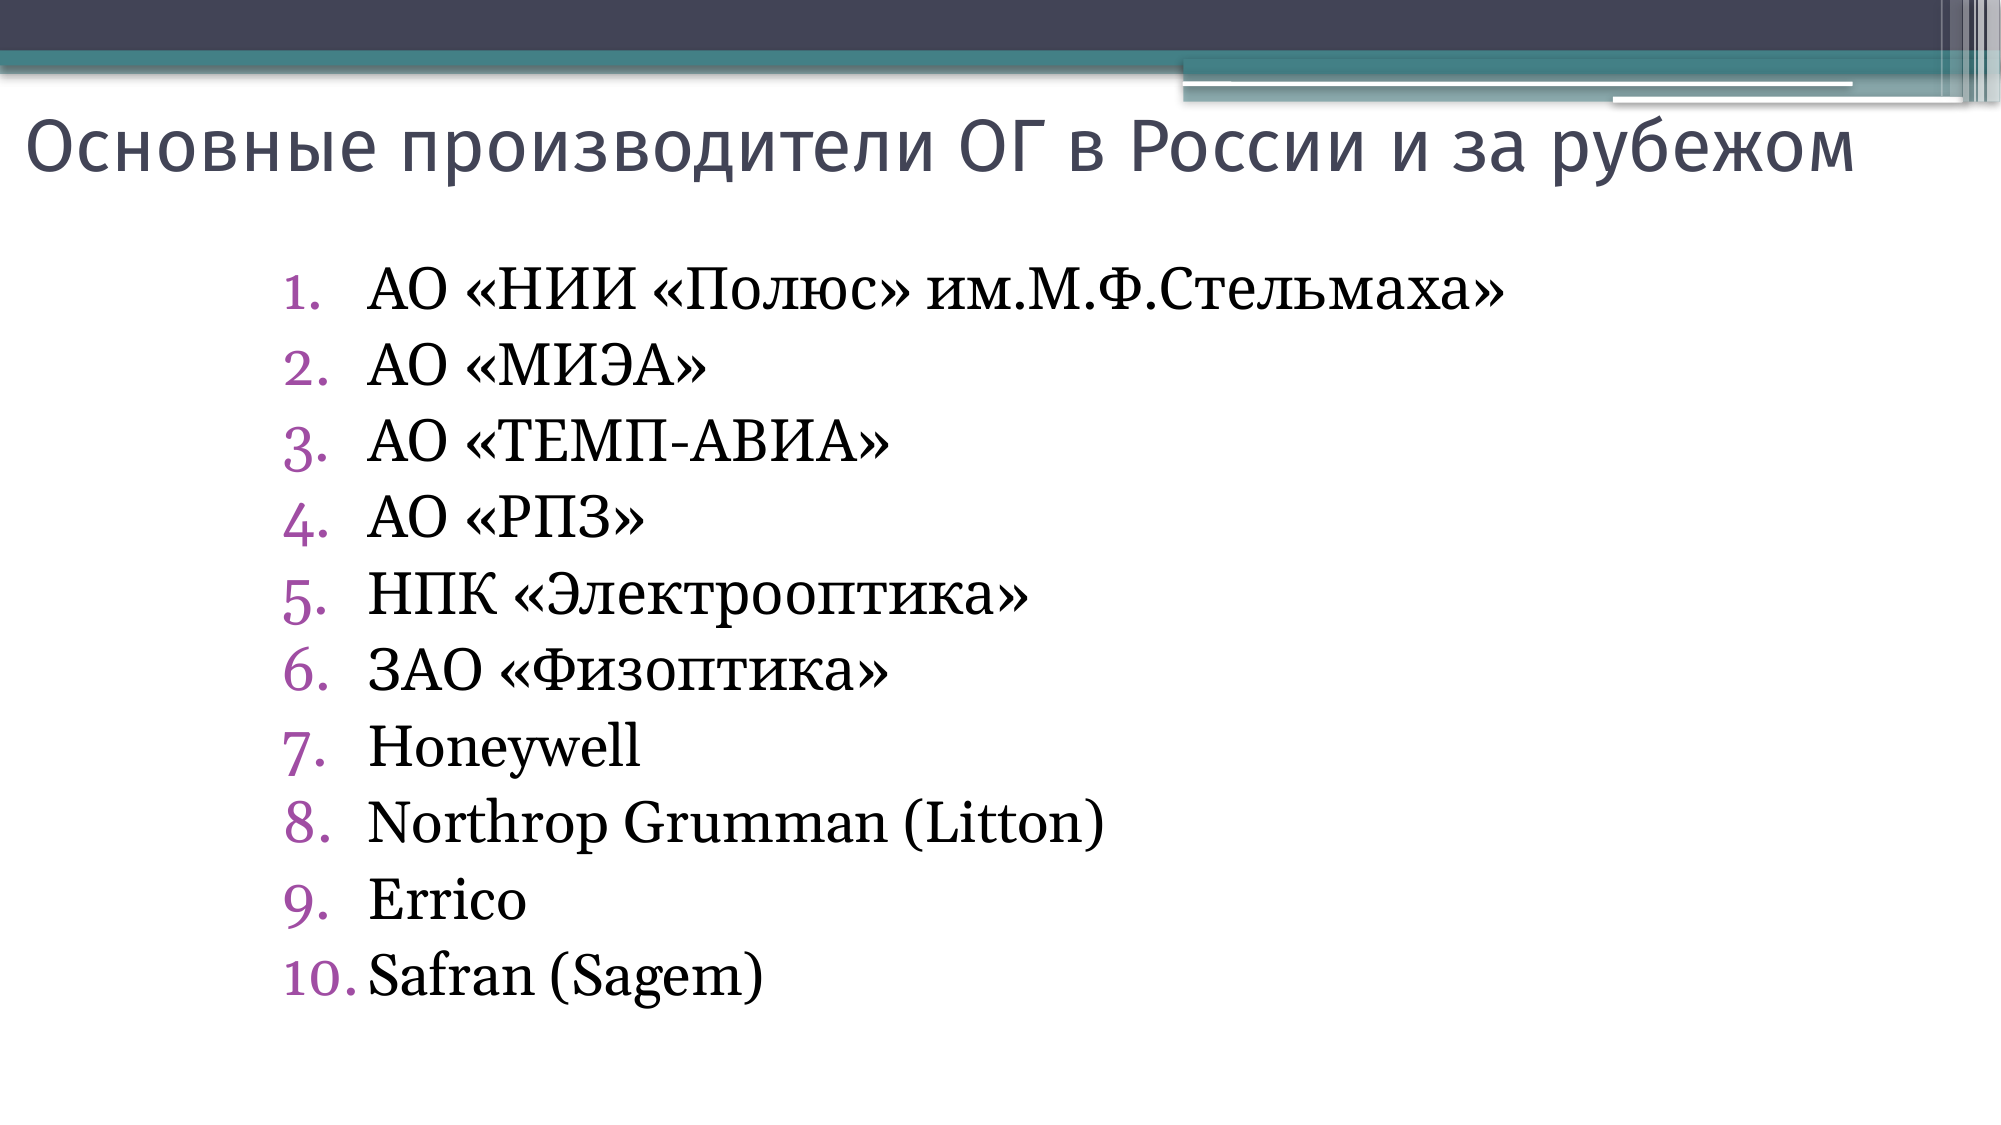

# Основные производители ОГ в России и за рубежом
АО «НИИ «Полюс» им.М.Ф.Стельмаха»
АО «МИЭА»
АО «ТЕМП-АВИА»
АО «РПЗ»
НПК «Электрооптика»
ЗАО «Физоптика»
Honeywell
Northrop Grumman (Litton)
Errico
Safran (Sagem)